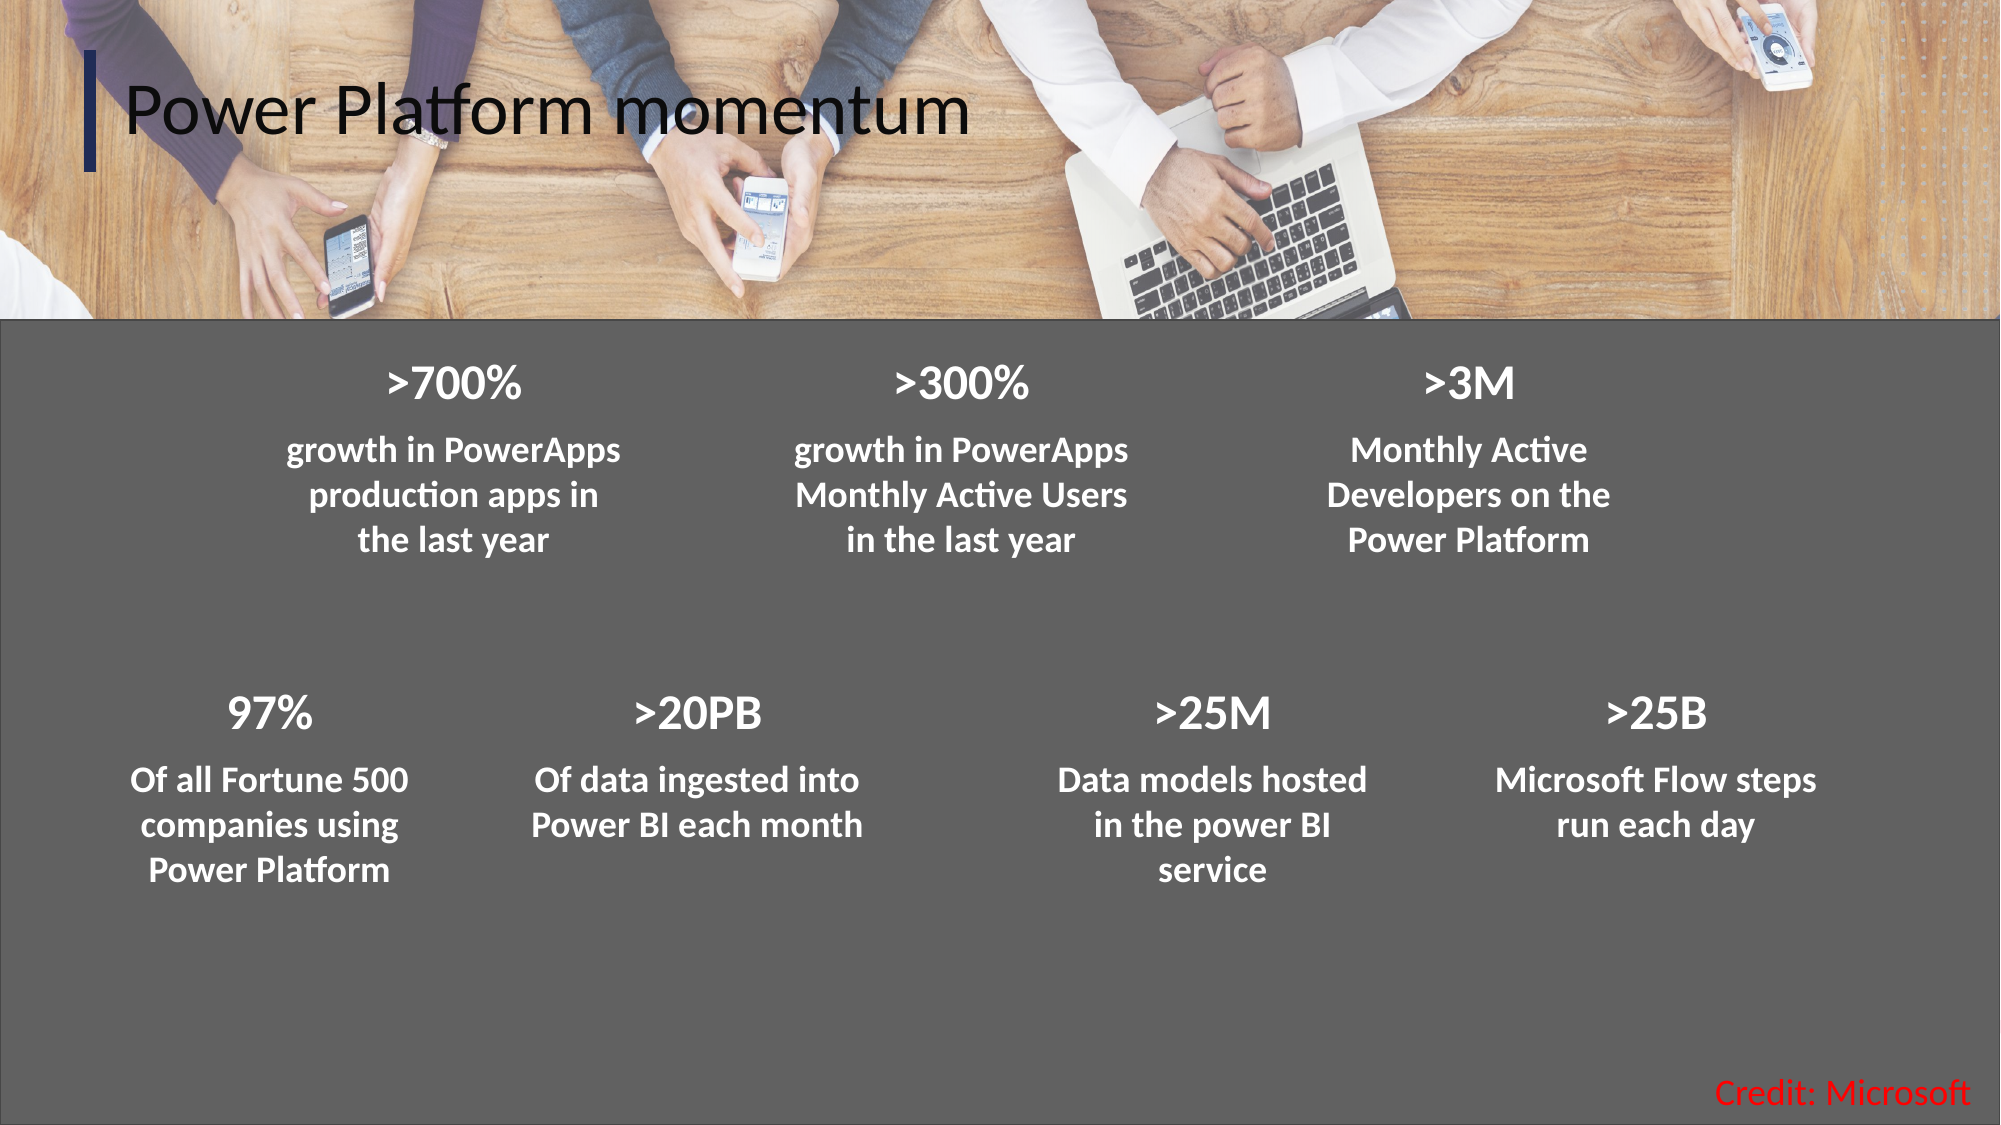

# Power Platform momentum

>3M
Monthly Active Developers on the Power Platform
>700%
growth in PowerApps production apps in the last year
>300%
growth in PowerApps Monthly Active Users in the last year
97%
Of all Fortune 500 companies using Power Platform
>20PB
Of data ingested into Power BI each month
>25M
Data models hosted in the power BI service
>25B
Microsoft Flow steps run each day
Credit: Microsoft